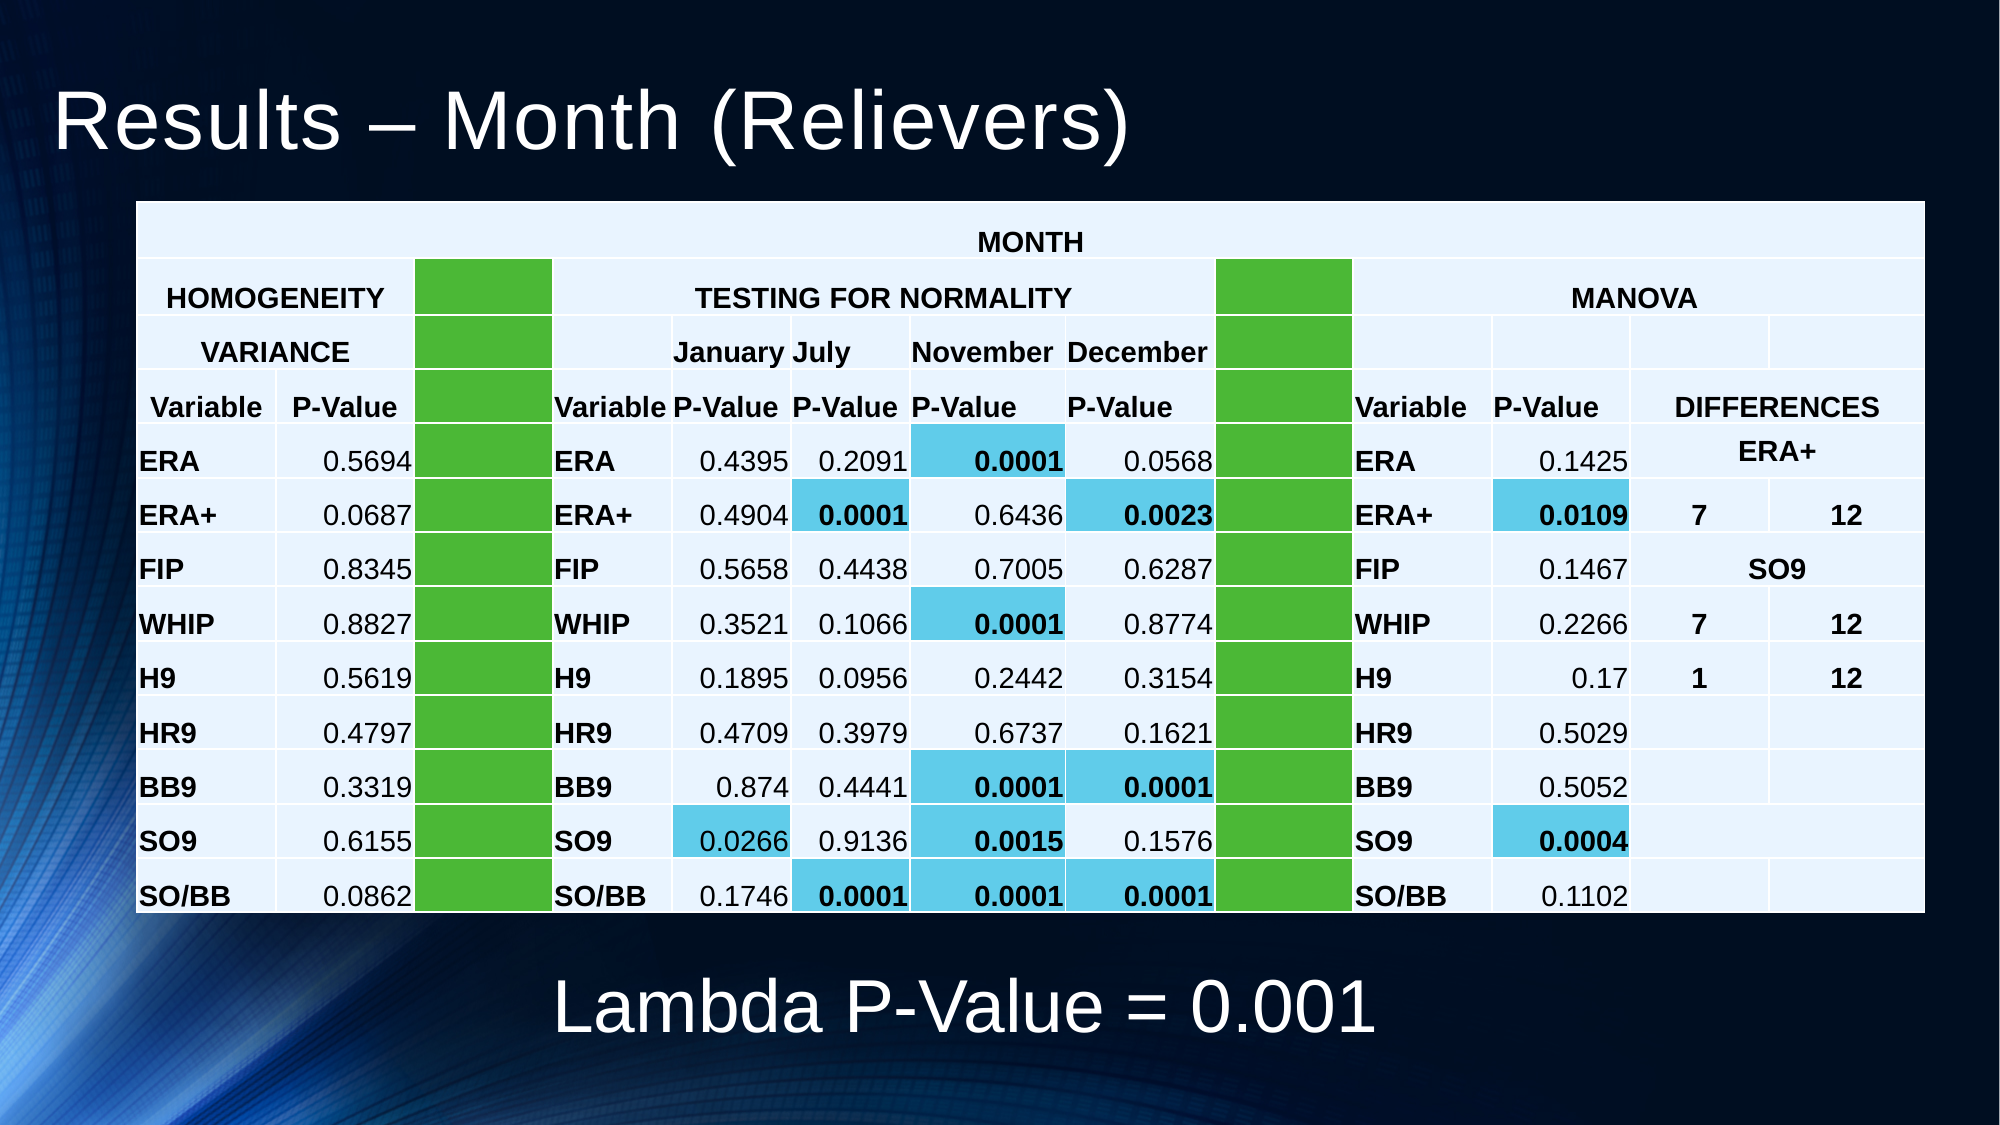

# Results – Month (Relievers)
| MONTH |  |  |  |  |  |  |  |  |  |  |  |  |
| --- | --- | --- | --- | --- | --- | --- | --- | --- | --- | --- | --- | --- |
| HOMOGENEITY |  |  | TESTING FOR NORMALITY |  |  |  |  |  | MANOVA |  |  |  |
| VARIANCE |  |  |  | January | July | November | December |  |  |  |  |  |
| Variable | P-Value |  | Variable | P-Value | P-Value | P-Value | P-Value |  | Variable | P-Value | DIFFERENCES |  |
| ERA | 0.5694 |  | ERA | 0.4395 | 0.2091 | 0.0001 | 0.0568 |  | ERA | 0.1425 | ERA+ |  |
| ERA+ | 0.0687 |  | ERA+ | 0.4904 | 0.0001 | 0.6436 | 0.0023 |  | ERA+ | 0.0109 | 7 | 12 |
| FIP | 0.8345 |  | FIP | 0.5658 | 0.4438 | 0.7005 | 0.6287 |  | FIP | 0.1467 | SO9 |  |
| WHIP | 0.8827 |  | WHIP | 0.3521 | 0.1066 | 0.0001 | 0.8774 |  | WHIP | 0.2266 | 7 | 12 |
| H9 | 0.5619 |  | H9 | 0.1895 | 0.0956 | 0.2442 | 0.3154 |  | H9 | 0.17 | 1 | 12 |
| HR9 | 0.4797 |  | HR9 | 0.4709 | 0.3979 | 0.6737 | 0.1621 |  | HR9 | 0.5029 |  |  |
| BB9 | 0.3319 |  | BB9 | 0.874 | 0.4441 | 0.0001 | 0.0001 |  | BB9 | 0.5052 |  |  |
| SO9 | 0.6155 |  | SO9 | 0.0266 | 0.9136 | 0.0015 | 0.1576 |  | SO9 | 0.0004 |  |  |
| SO/BB | 0.0862 |  | SO/BB | 0.1746 | 0.0001 | 0.0001 | 0.0001 |  | SO/BB | 0.1102 |  |  |
Lambda P-Value = 0.001